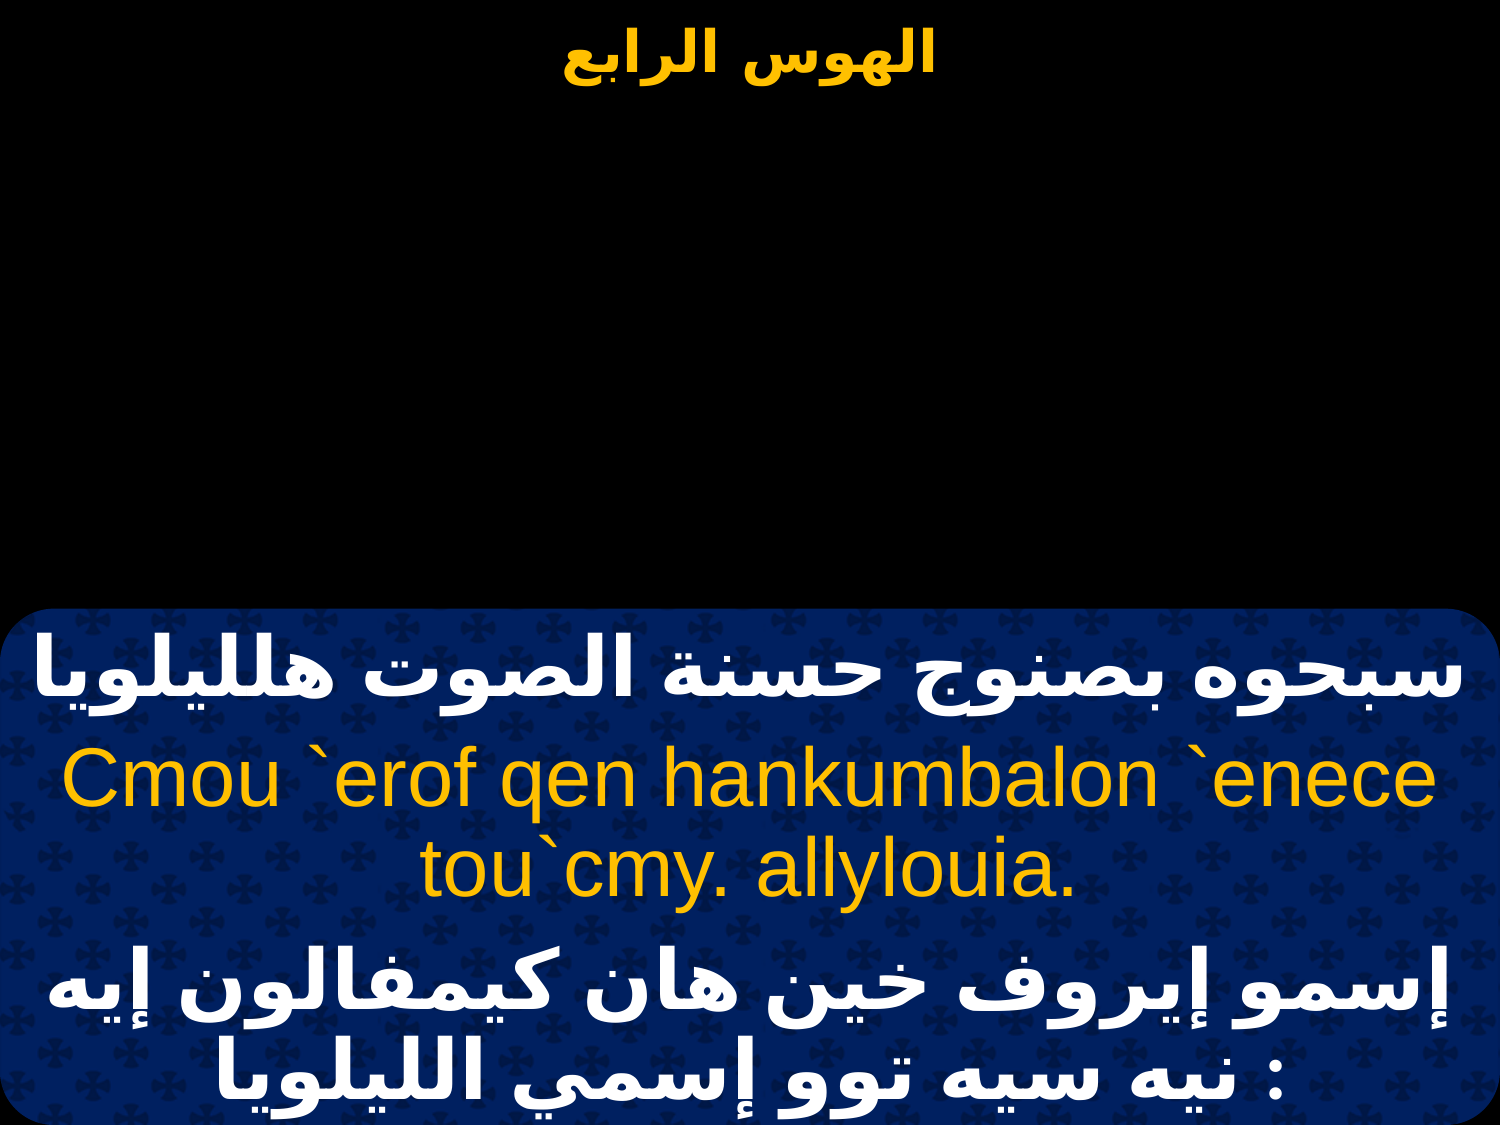

سبحوه بصنوج حسنة الصوت هلليلويا
Cmou `erof qen hankumbalon `enece tou`cmy. allylouia.
إسمو إيروف خين هان كيمفالون إيه نيه سيه توو إسمي الليلويا :